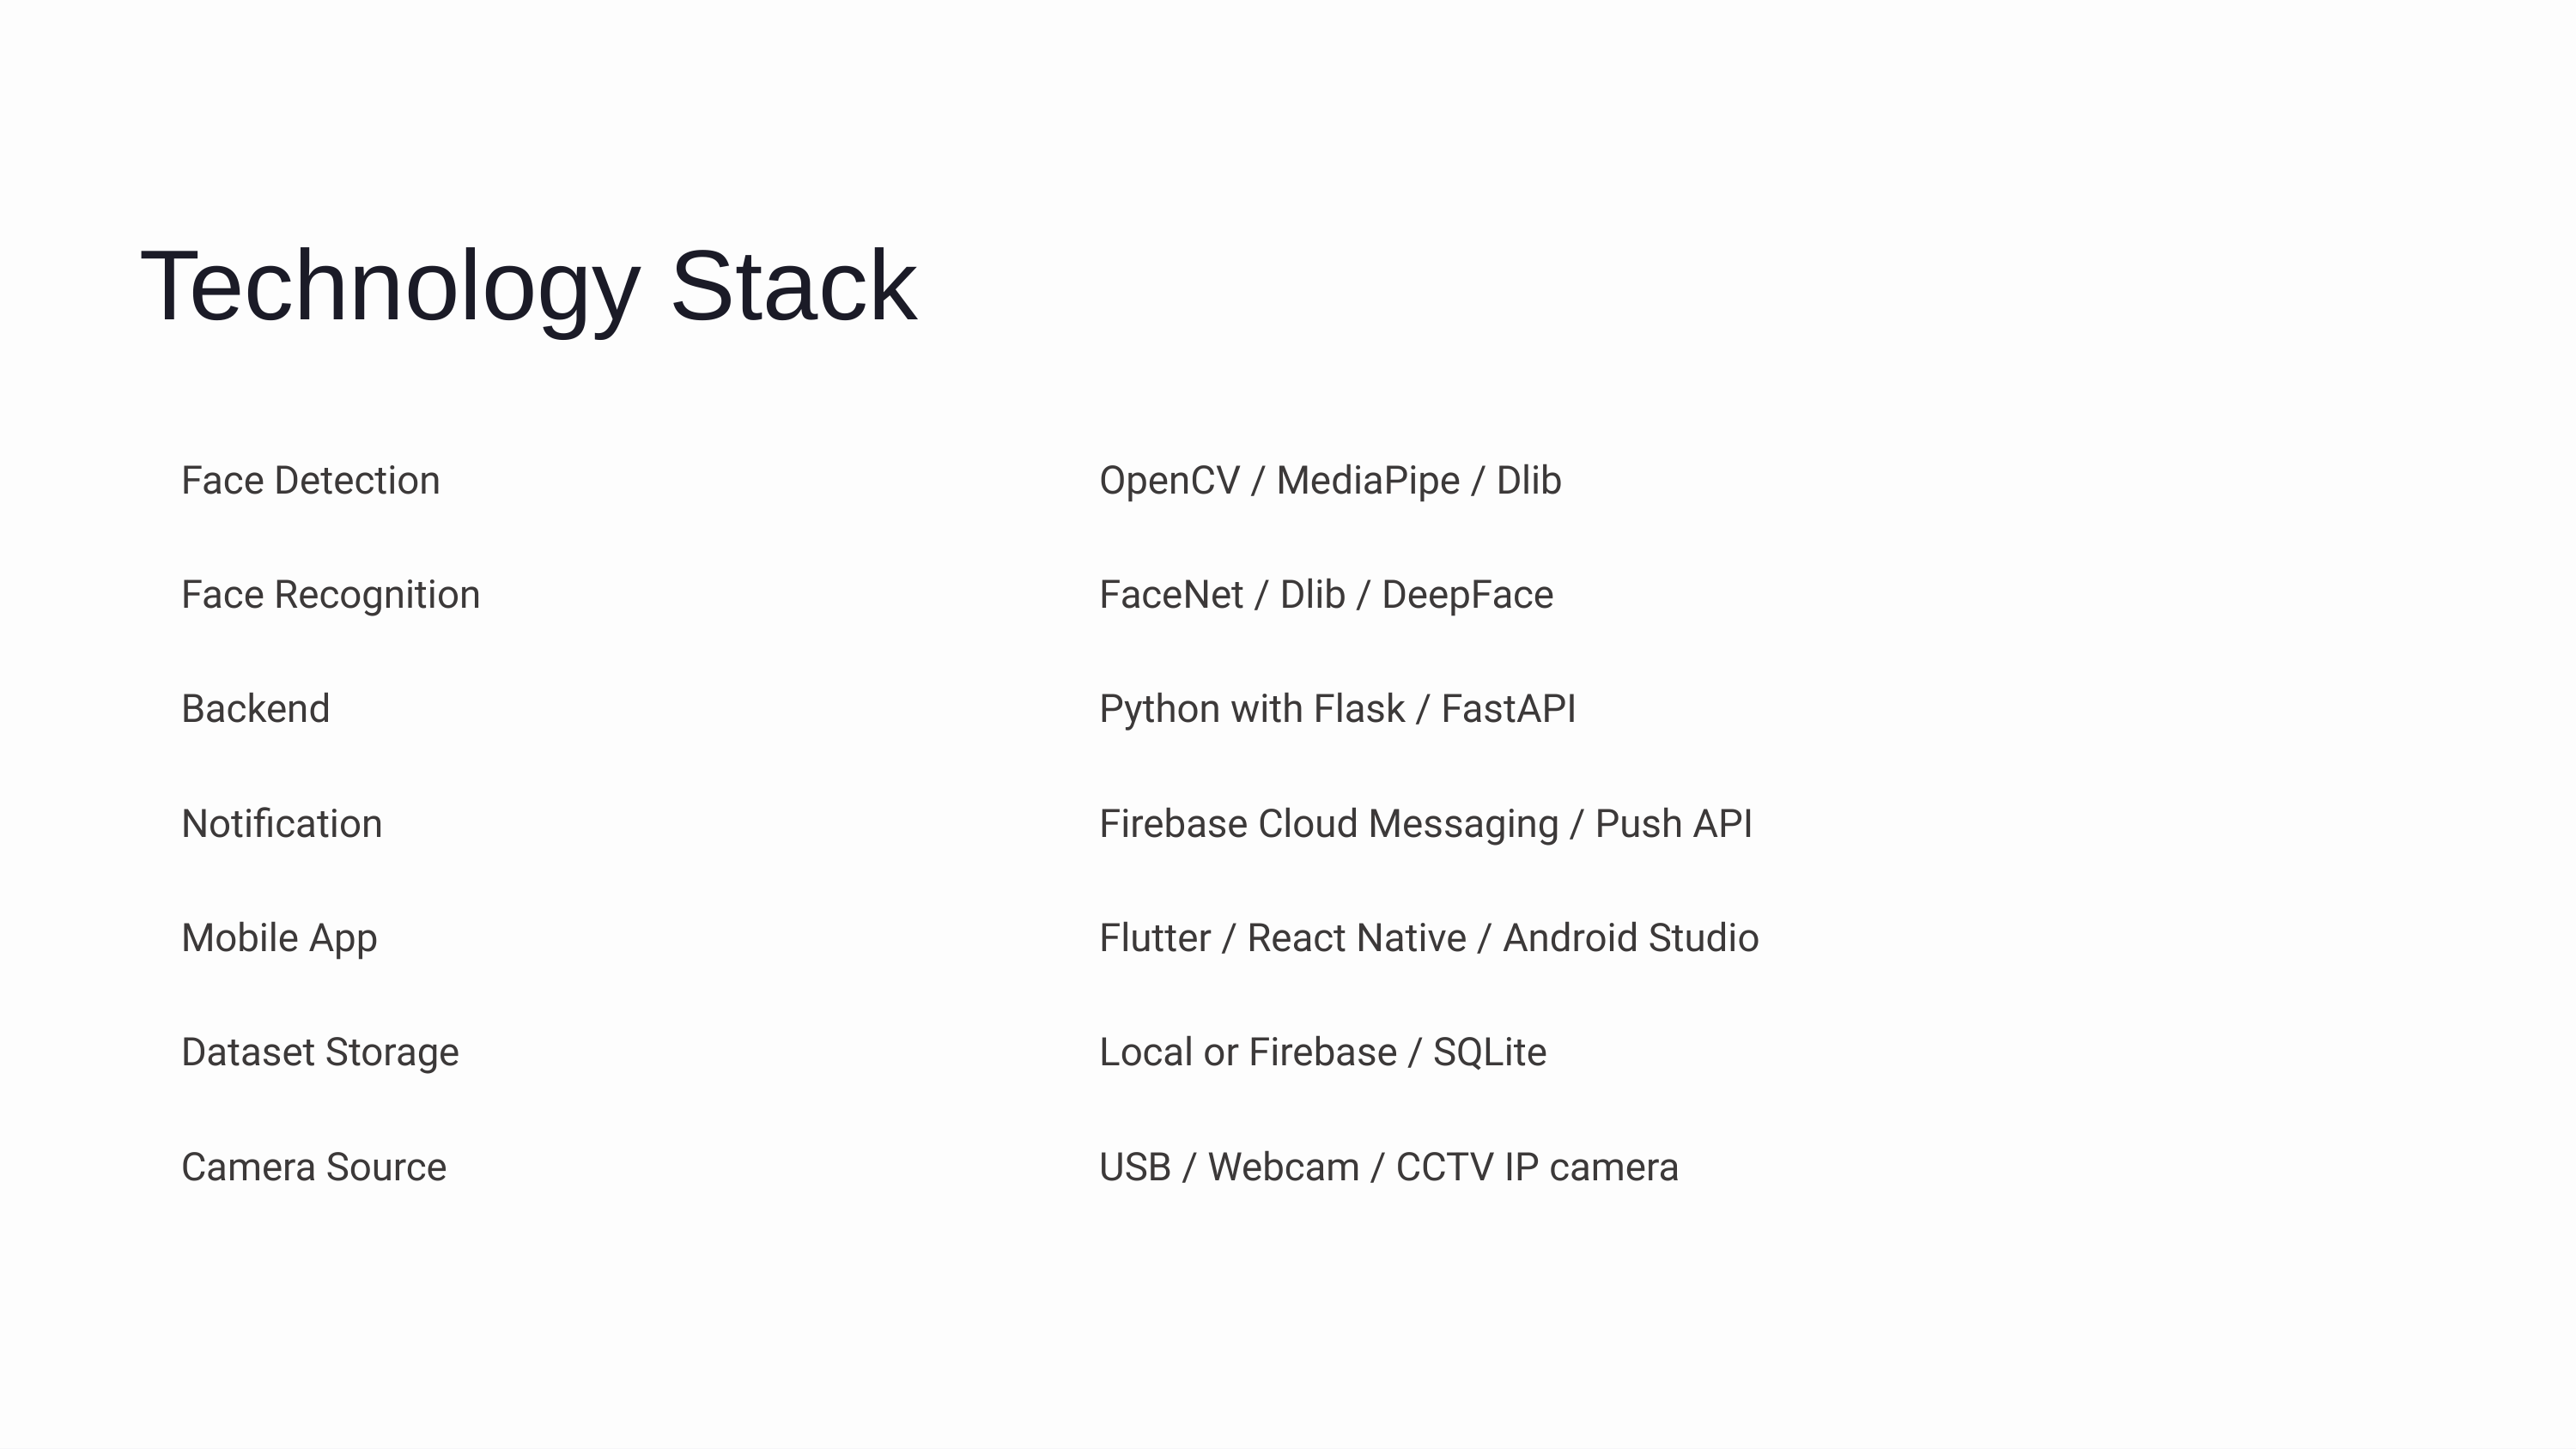

Technology Stack

Face Detection
OpenCV / MediaPipe / Dlib

Face Recognition
FaceNet / Dlib / DeepFace

Backend
Python with Flask / FastAPI

Notification
Firebase Cloud Messaging / Push API

Mobile App
Flutter / React Native / Android Studio

Dataset Storage
Local or Firebase / SQLite

Camera Source
USB / Webcam / CCTV IP camera